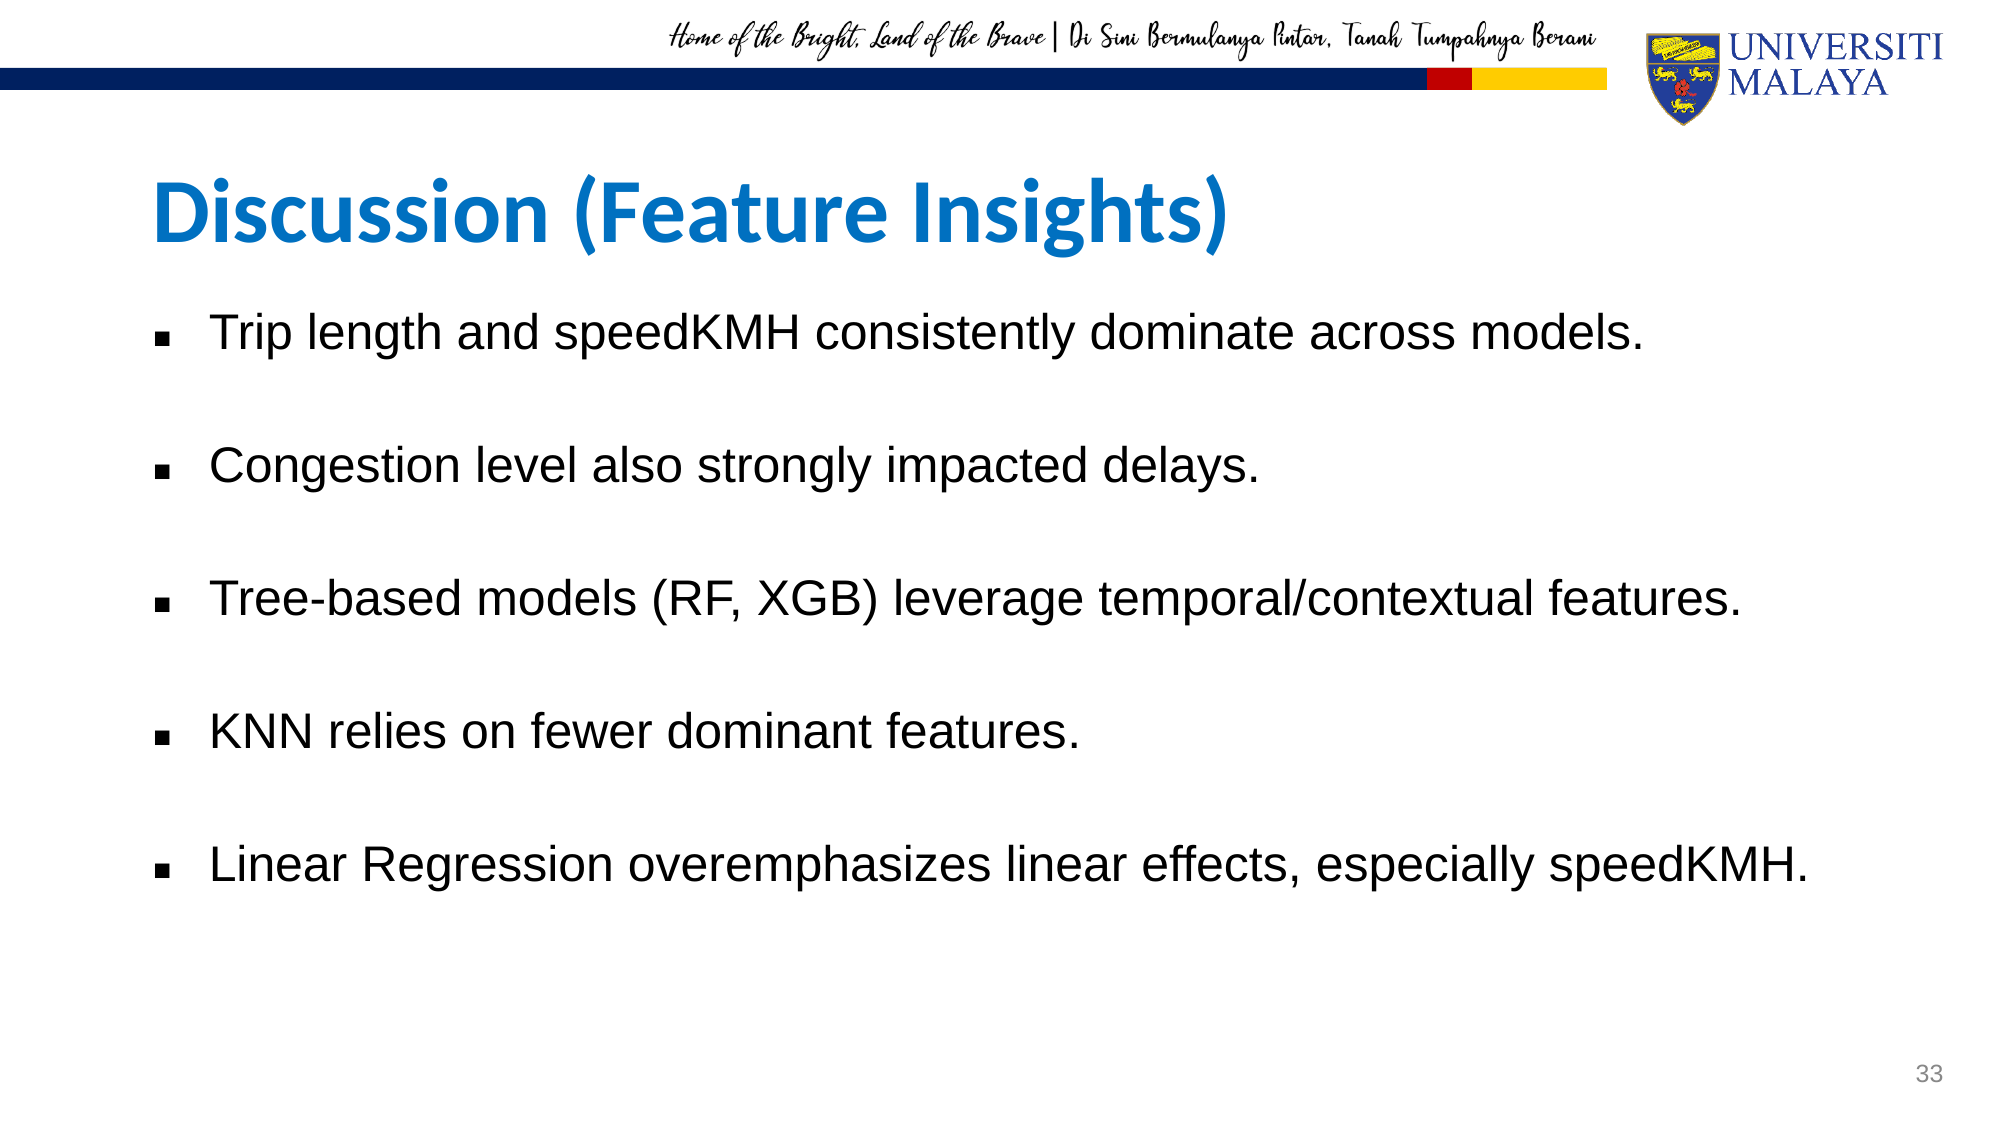

# Discussion (Feature Insights)
Trip length and speedKMH consistently dominate across models.

Congestion level also strongly impacted delays.

Tree-based models (RF, XGB) leverage temporal/contextual features.

KNN relies on fewer dominant features.

Linear Regression overemphasizes linear effects, especially speedKMH.
33